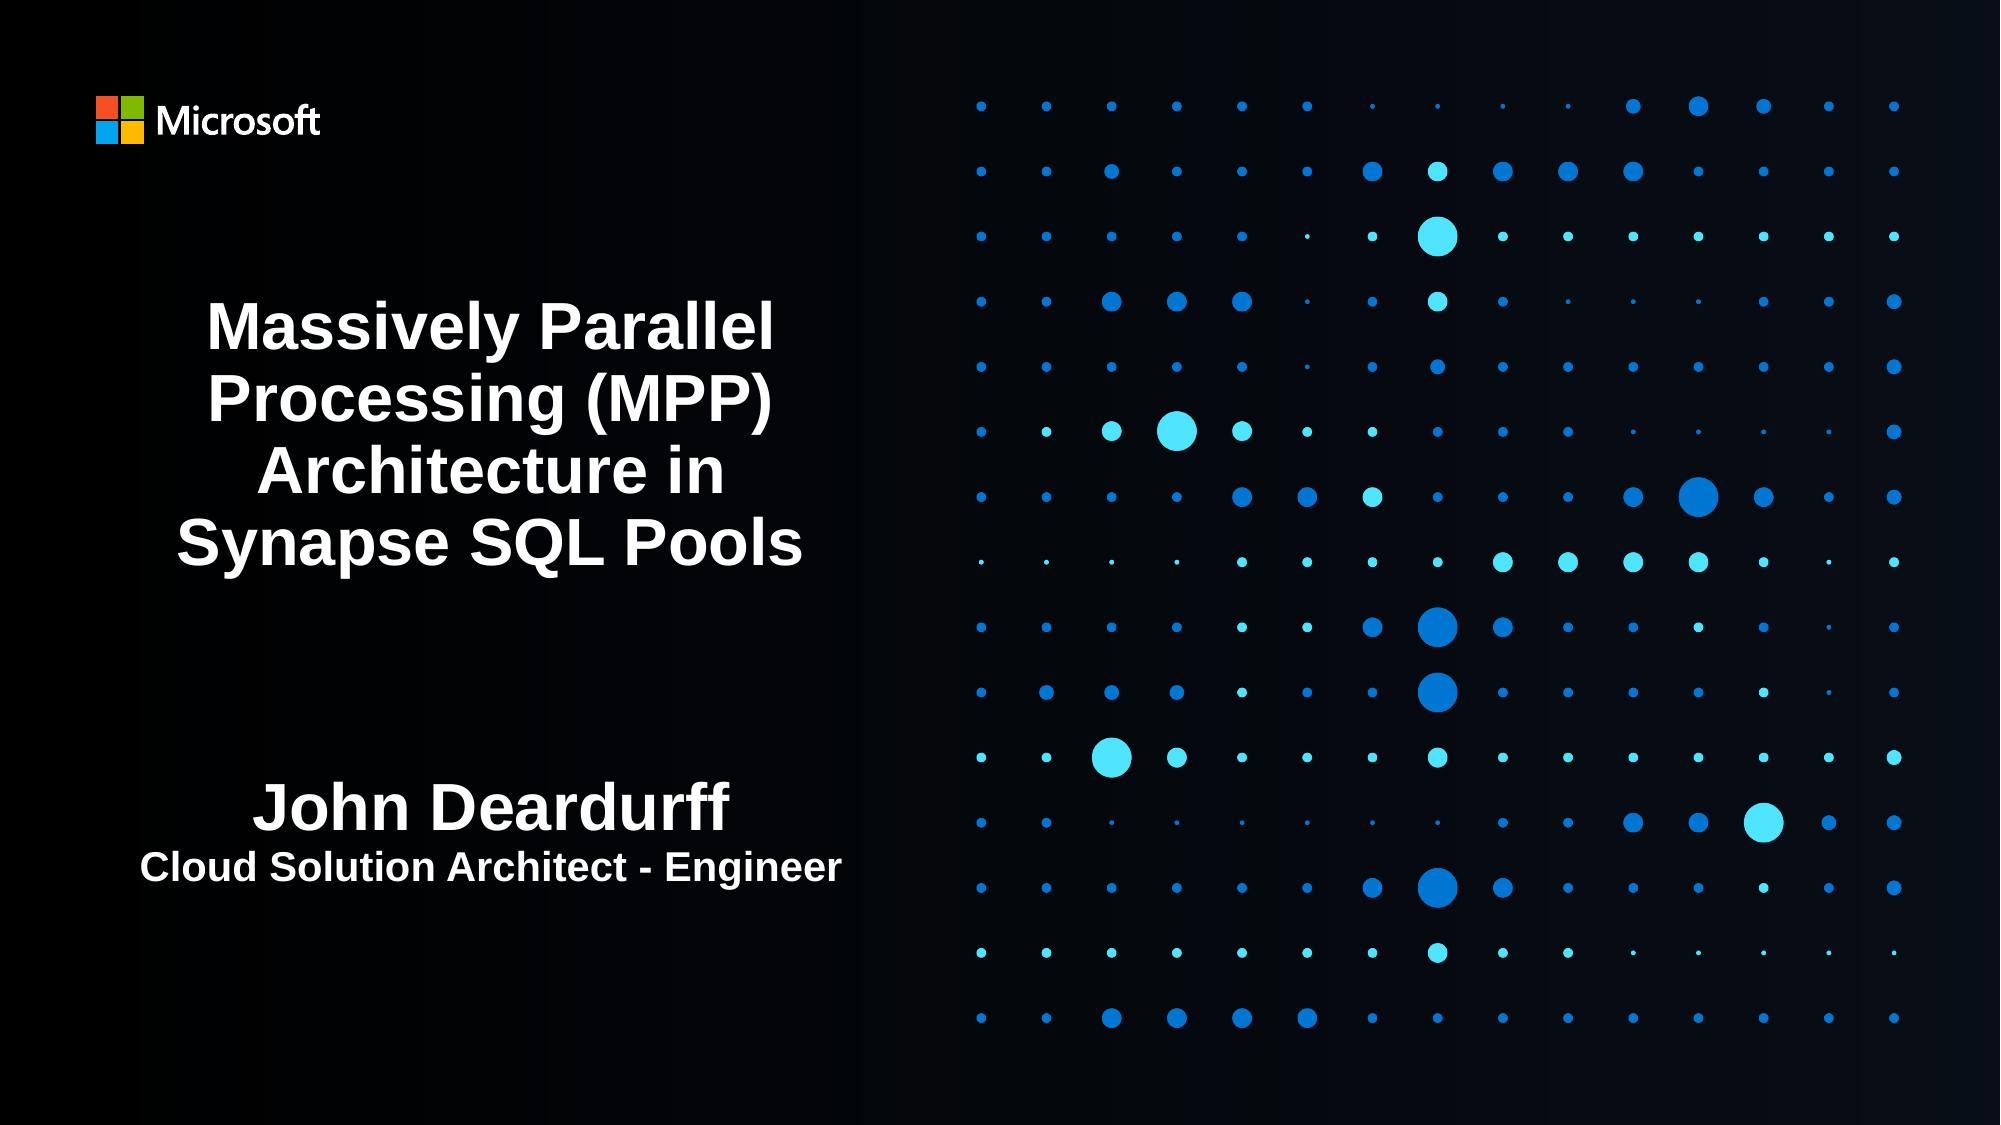

# Massively Parallel Processing (MPP) Architecture in Synapse SQL Pools
John Deardurff
Cloud Solution Architect - Engineer